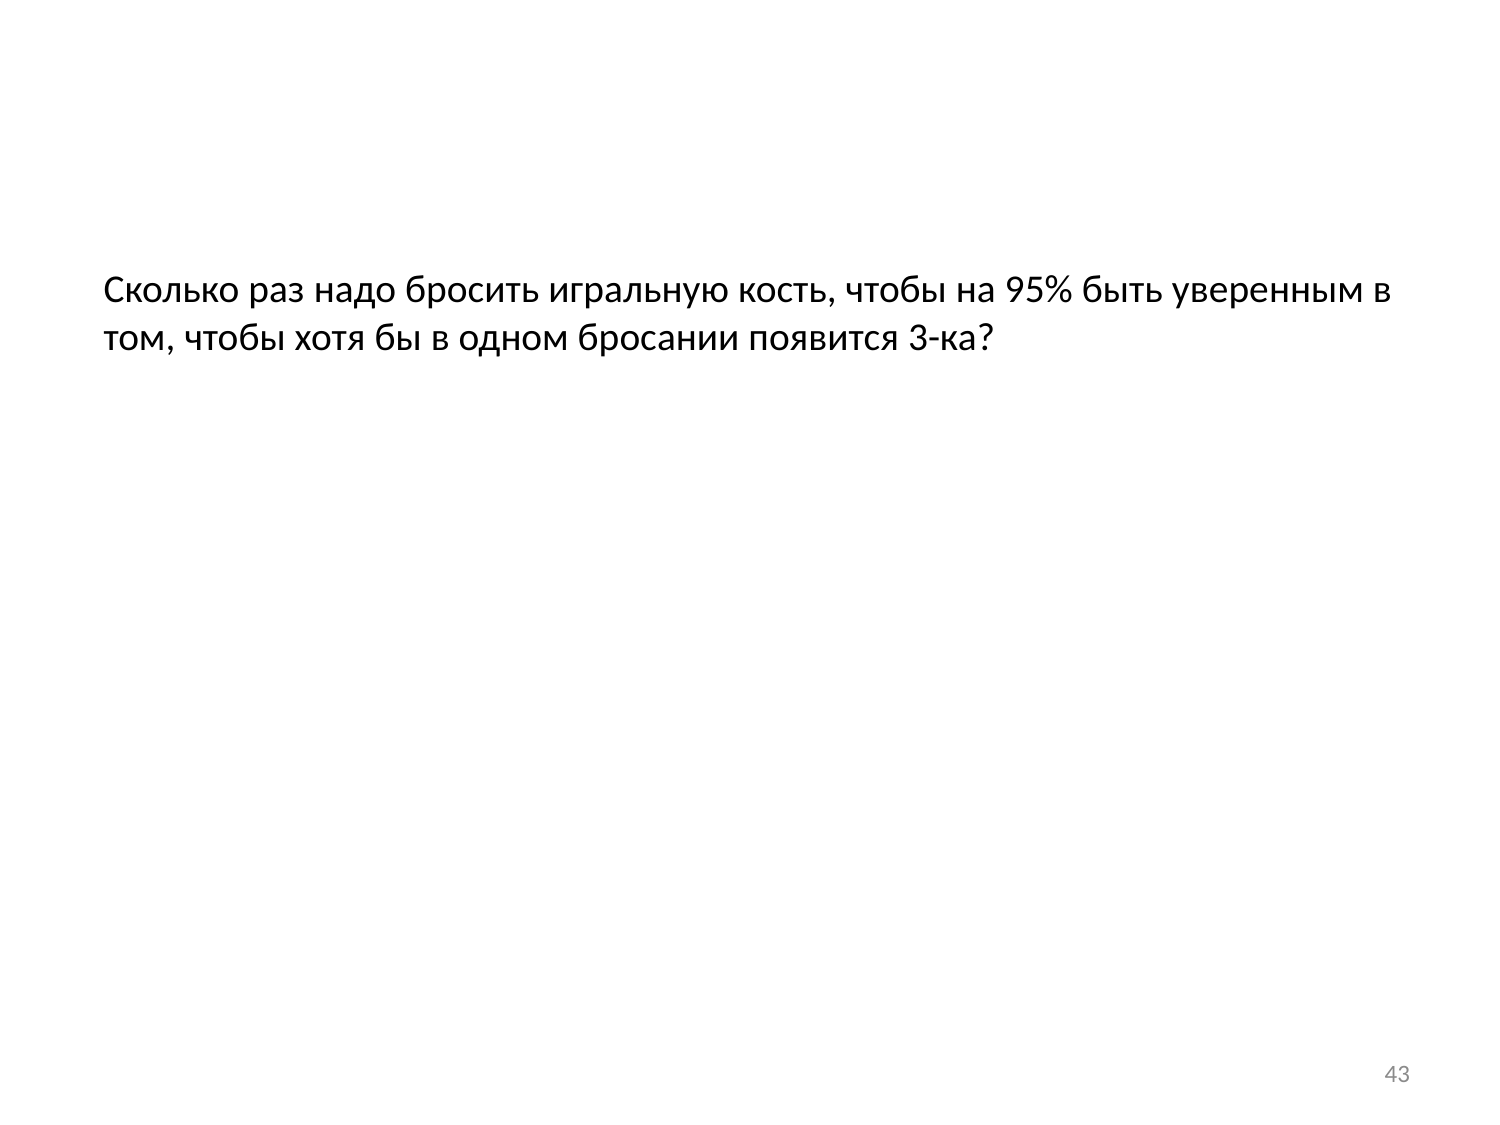

# Сколько раз надо бросить игральную кость, чтобы на 95% быть уверенным в том, чтобы хотя бы в одном бросании появится 3-ка?
43